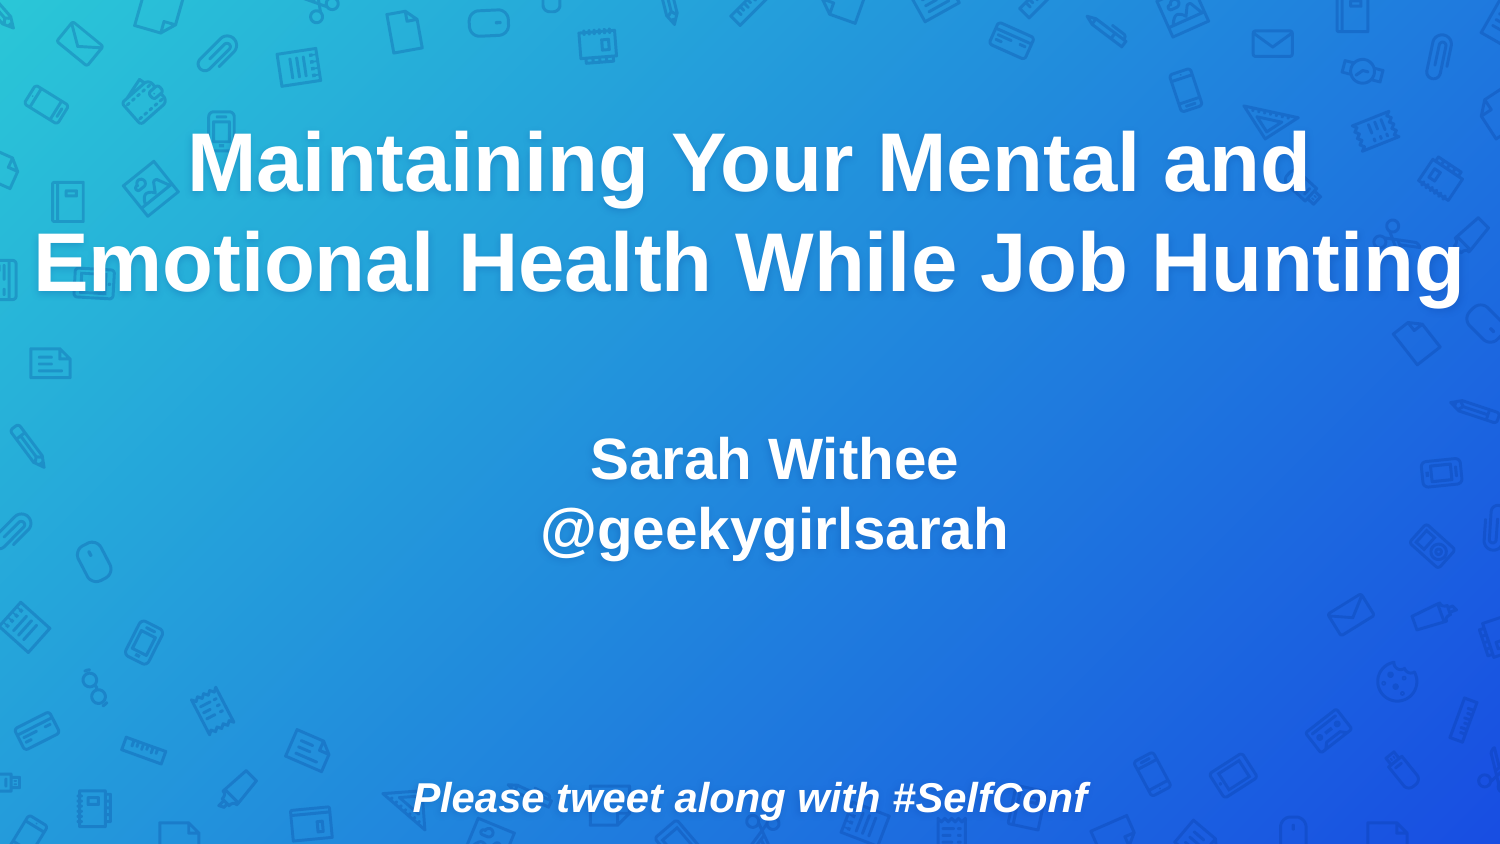

# Maintaining Your Mental and Emotional Health While Job Hunting
Sarah Withee
@geekygirlsarah
Please tweet along with #SelfConf